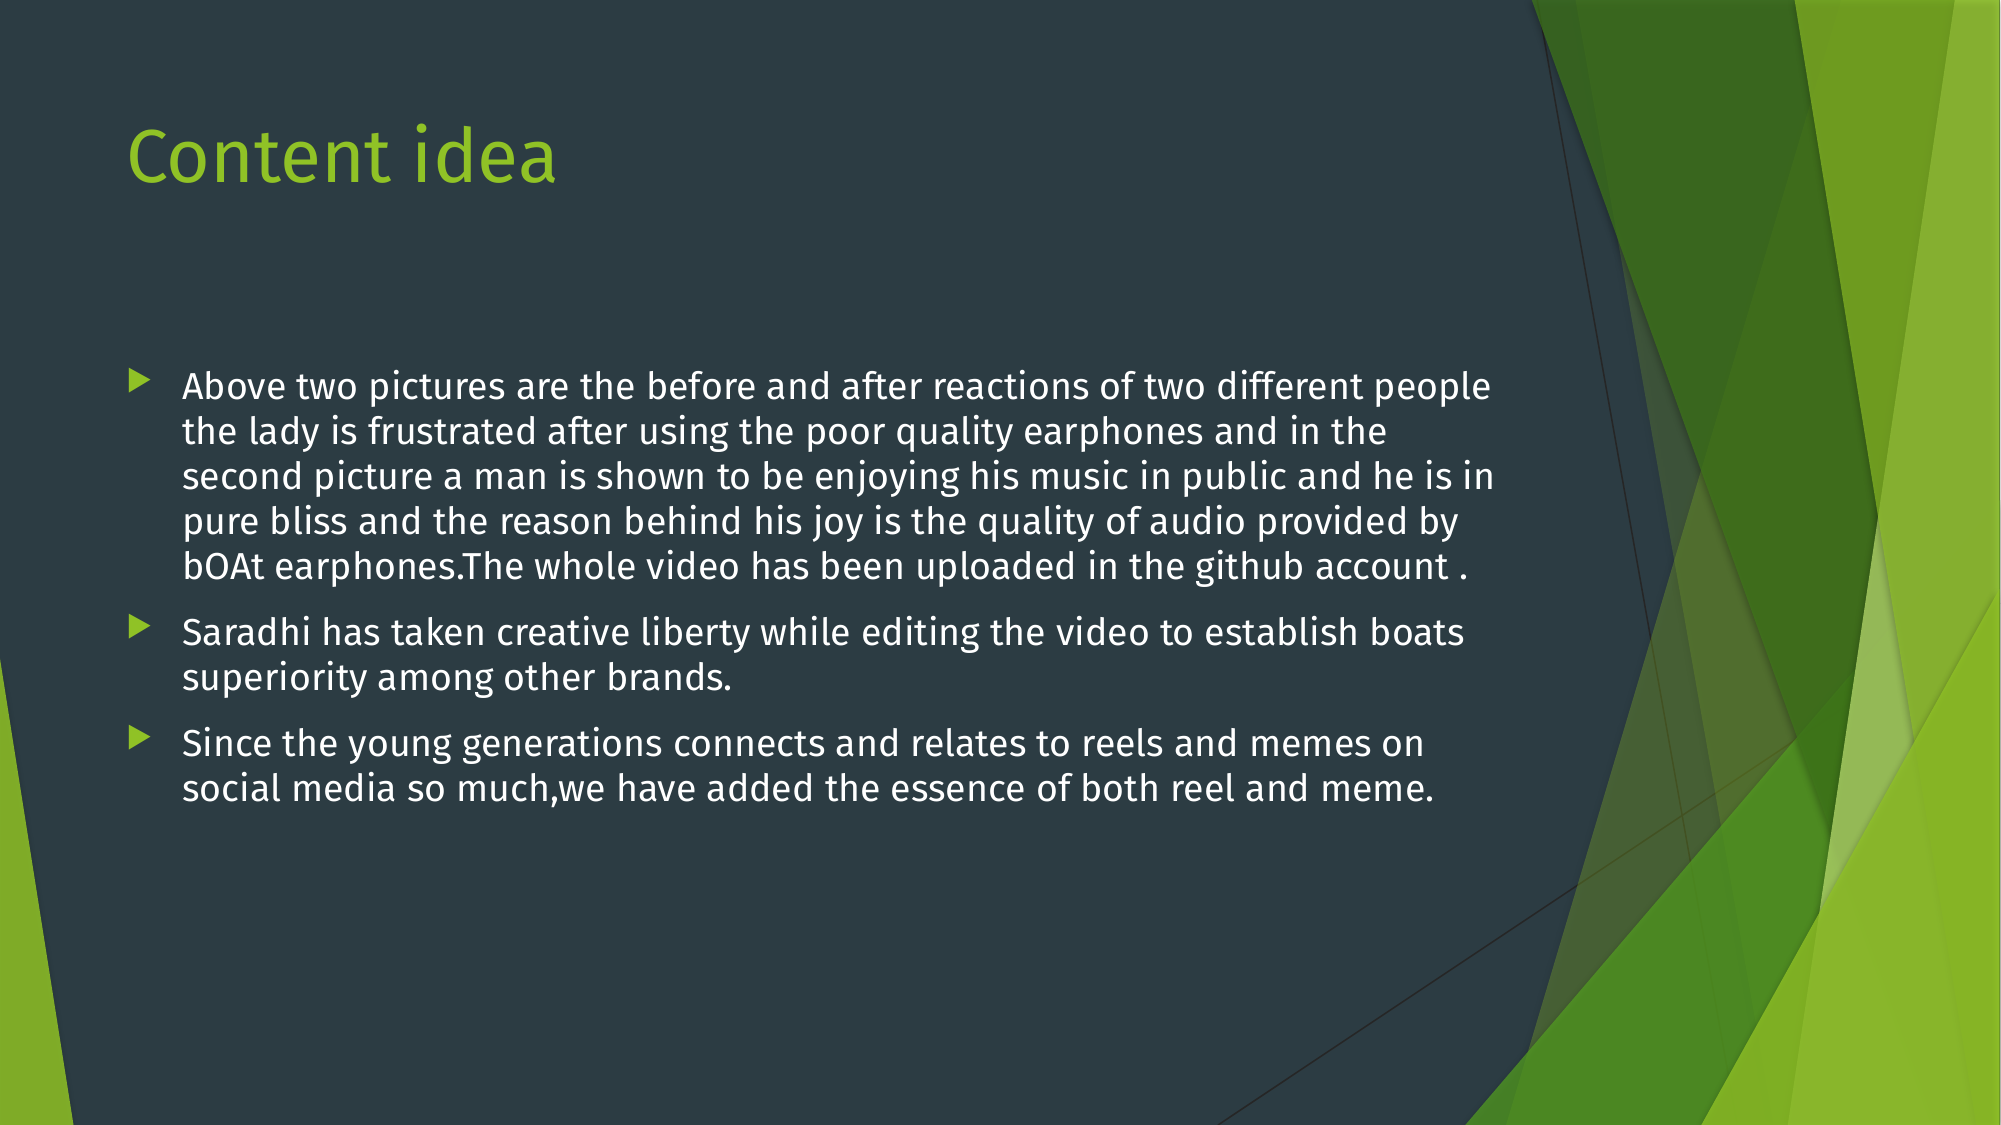

# Content idea
Above two pictures are the before and after reactions of two different people the lady is frustrated after using the poor quality earphones and in the second picture a man is shown to be enjoying his music in public and he is in pure bliss and the reason behind his joy is the quality of audio provided by bOAt earphones.The whole video has been uploaded in the github account .
Saradhi has taken creative liberty while editing the video to establish boats superiority among other brands.
Since the young generations connects and relates to reels and memes on social media so much,we have added the essence of both reel and meme.